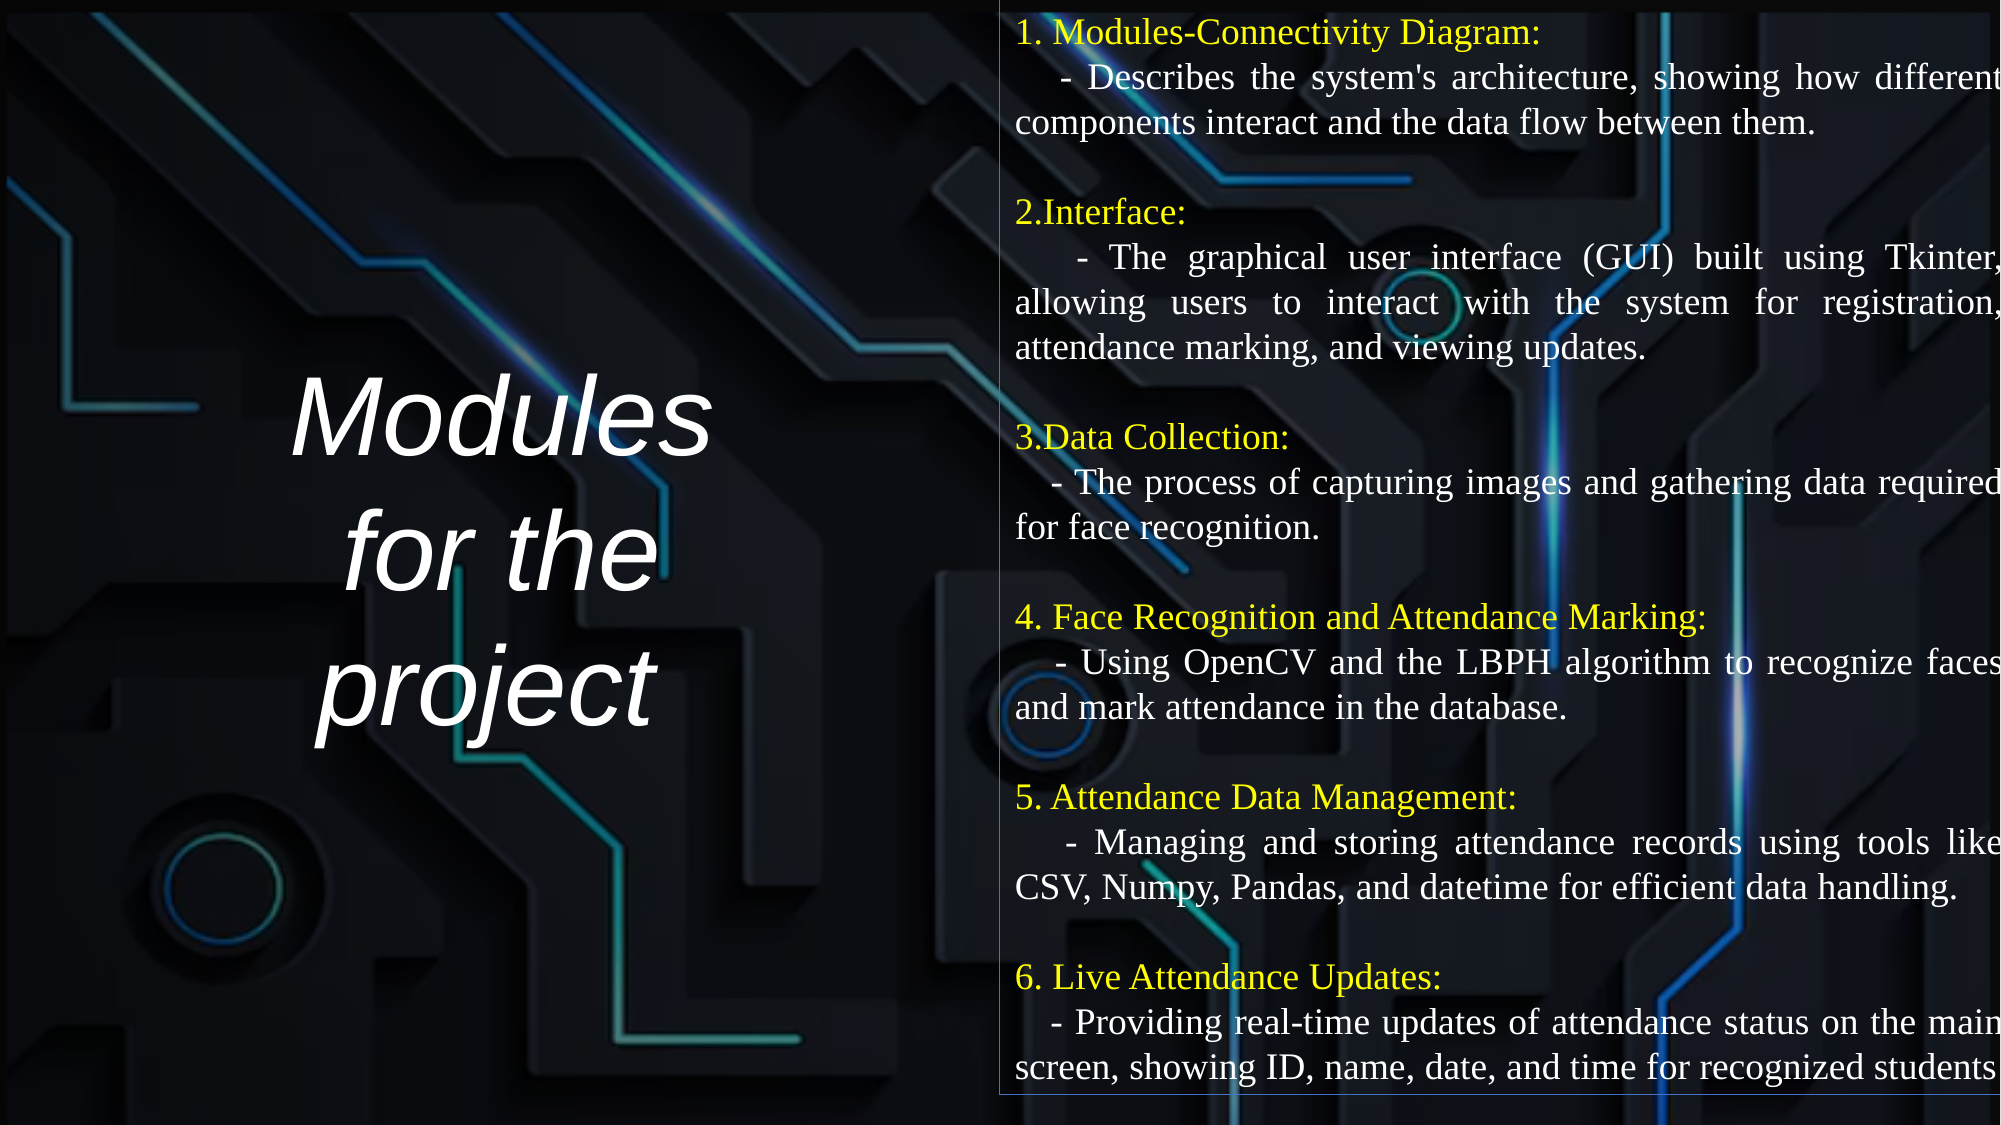

1. Modules-Connectivity Diagram:
   - Describes the system's architecture, showing how different components interact and the data flow between them.

2.Interface:
   - The graphical user interface (GUI) built using Tkinter, allowing users to interact with the system for registration, attendance marking, and viewing updates.

3.Data Collection:
   - The process of capturing images and gathering data required for face recognition.

4. Face Recognition and Attendance Marking:
   - Using OpenCV and the LBPH algorithm to recognize faces and mark attendance in the database.

5. Attendance Data Management:
   - Managing and storing attendance records using tools like CSV, Numpy, Pandas, and datetime for efficient data handling.

6. Live Attendance Updates:
   - Providing real-time updates of attendance status on the main screen, showing ID, name, date, and time for recognized students
Modules for the project